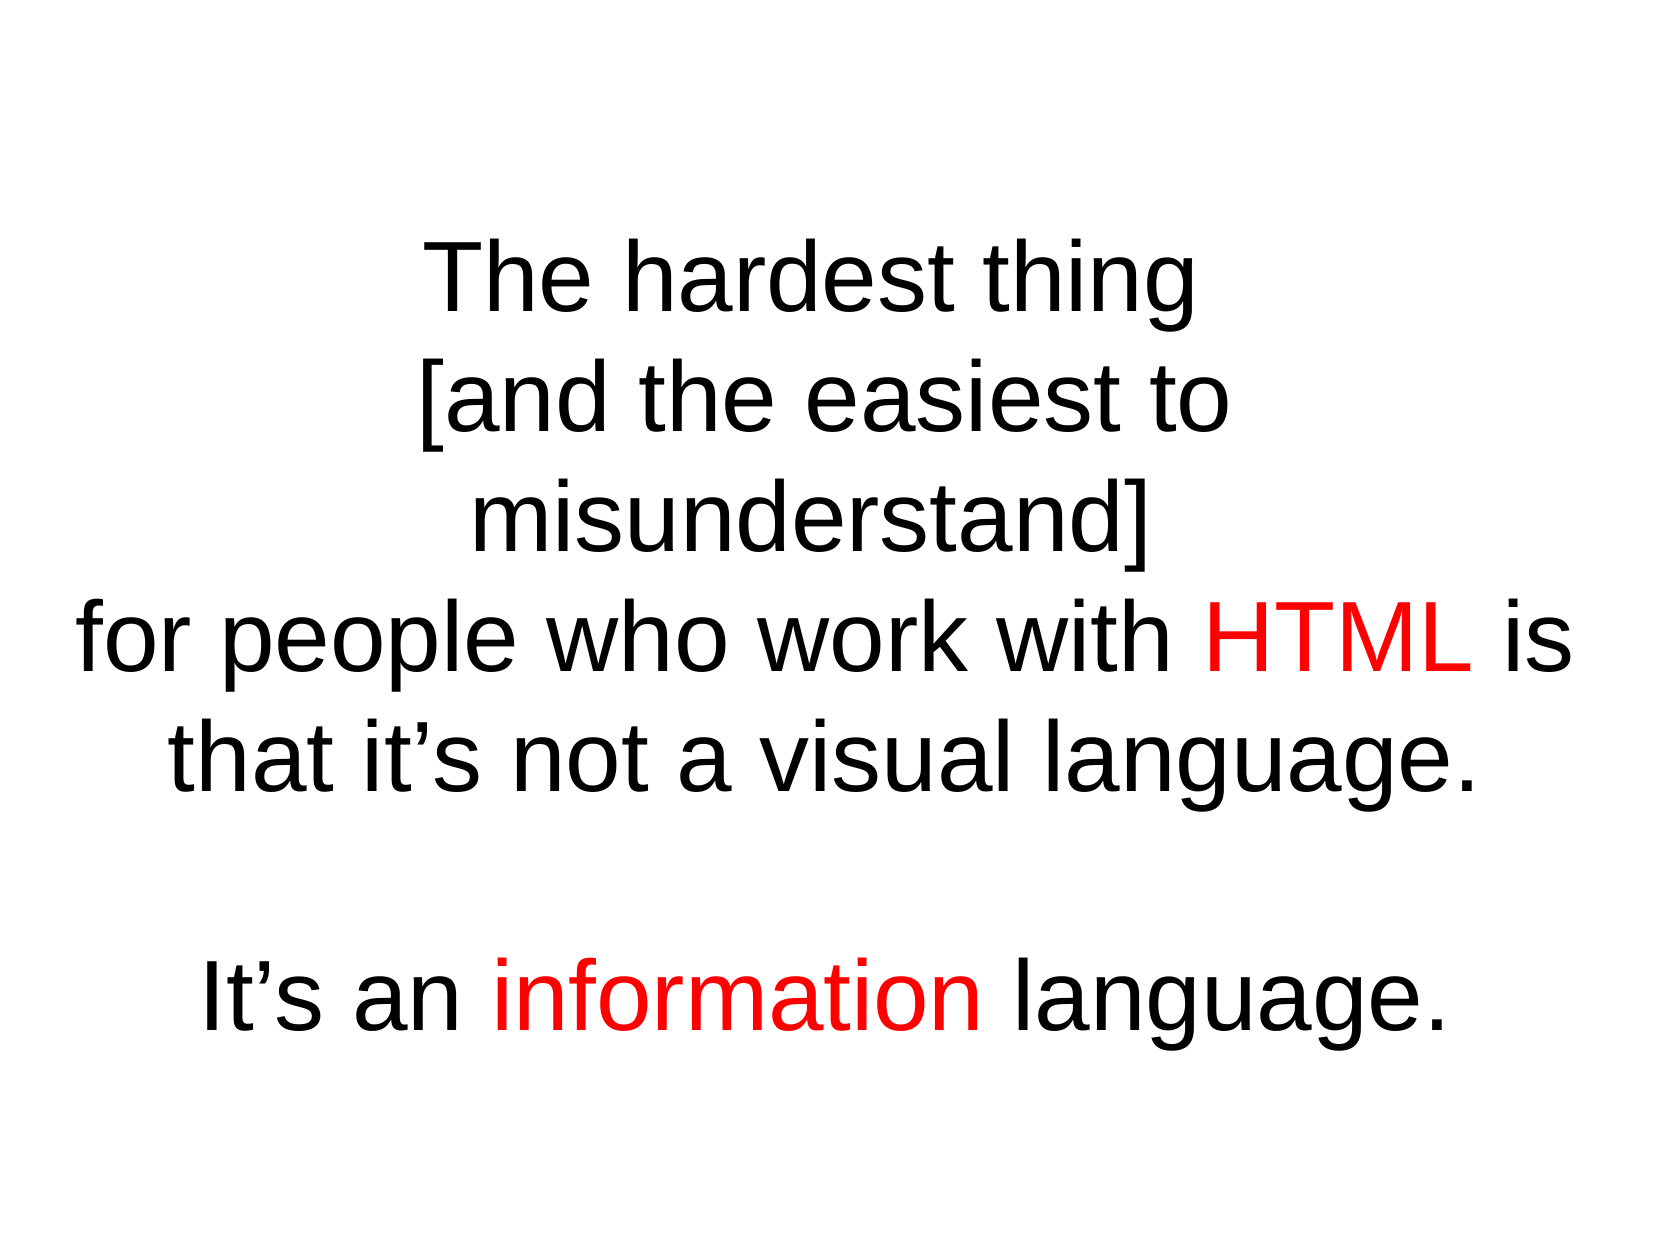

The hardest thing
[and the easiest to misunderstand]
for people who work with HTML is that it’s not a visual language.

It’s an information language.